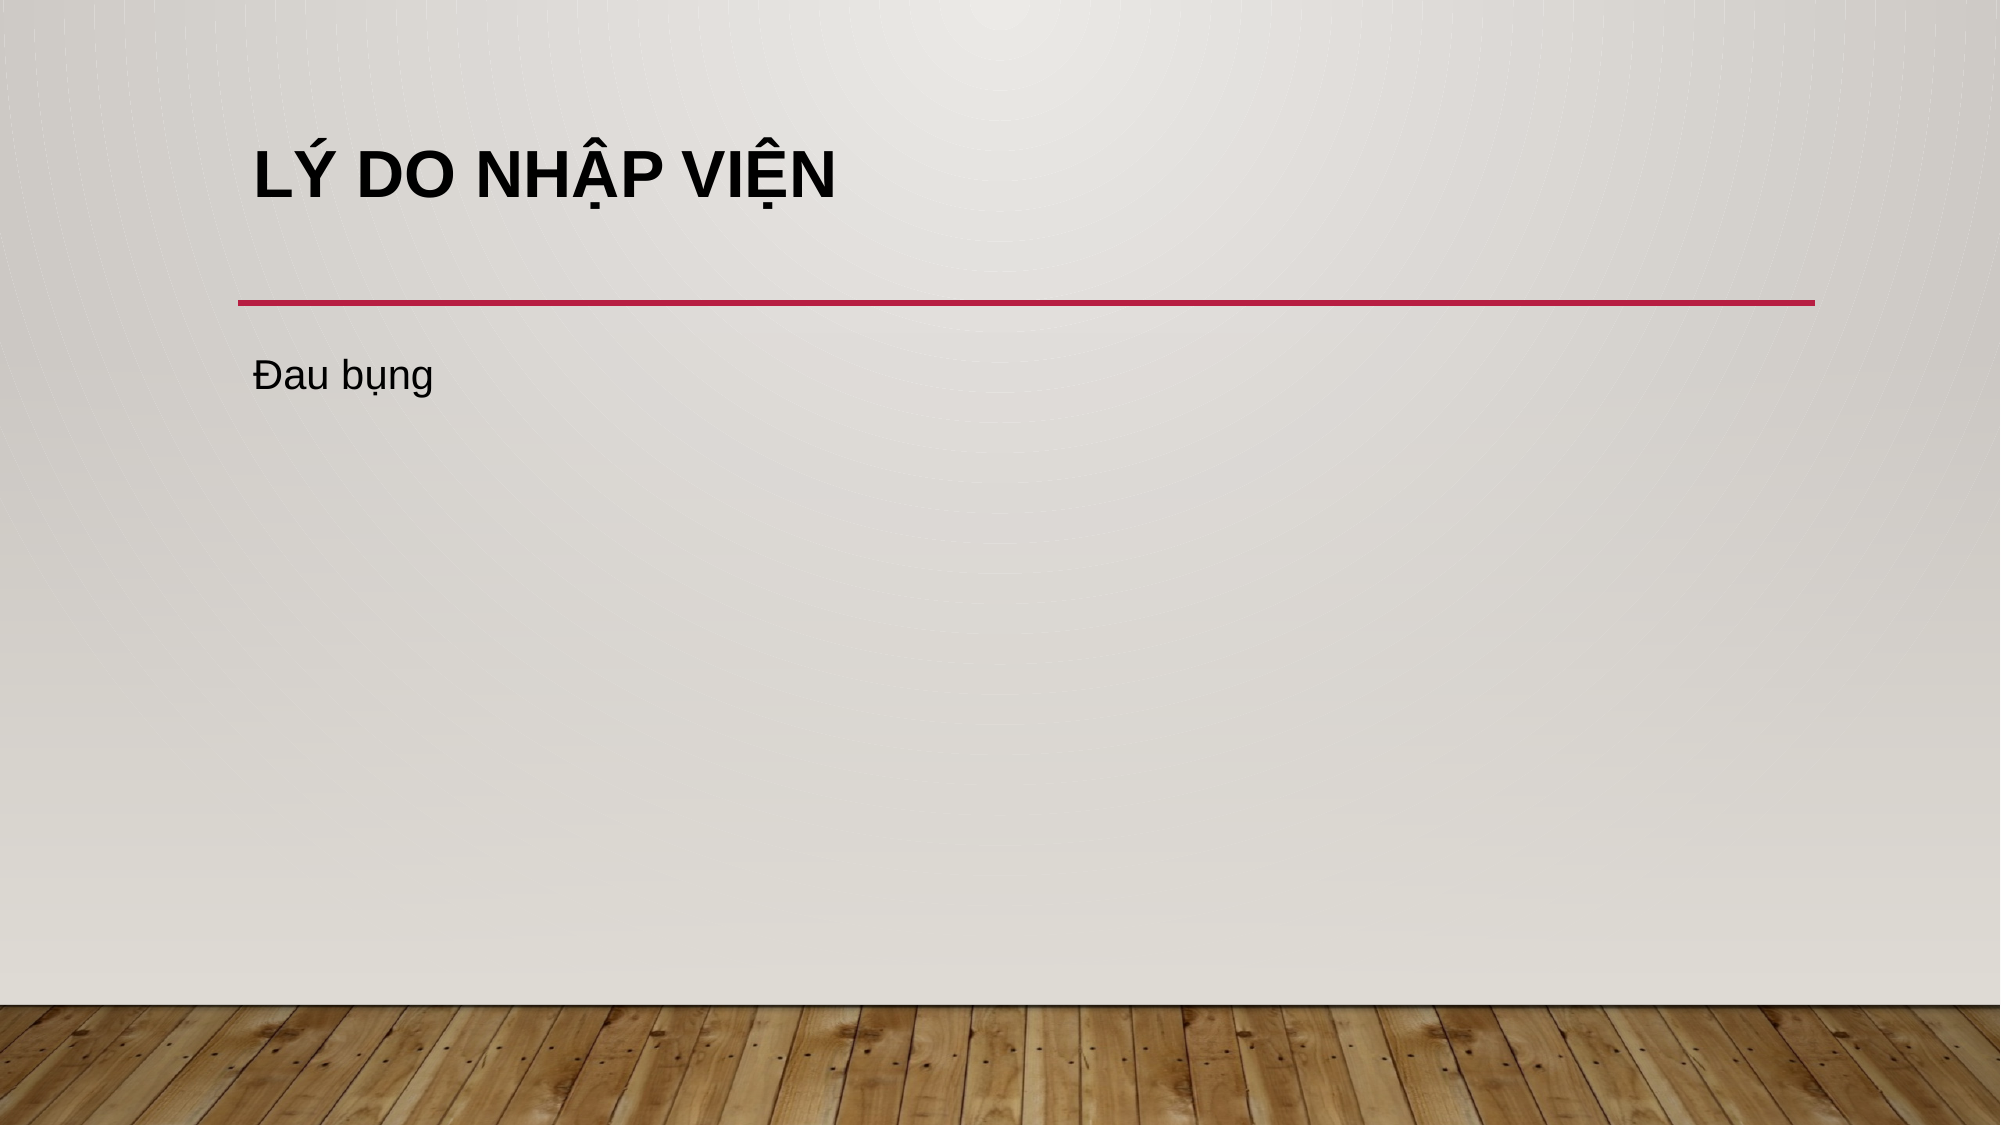

# Lý do nhập viện
Đau bụng